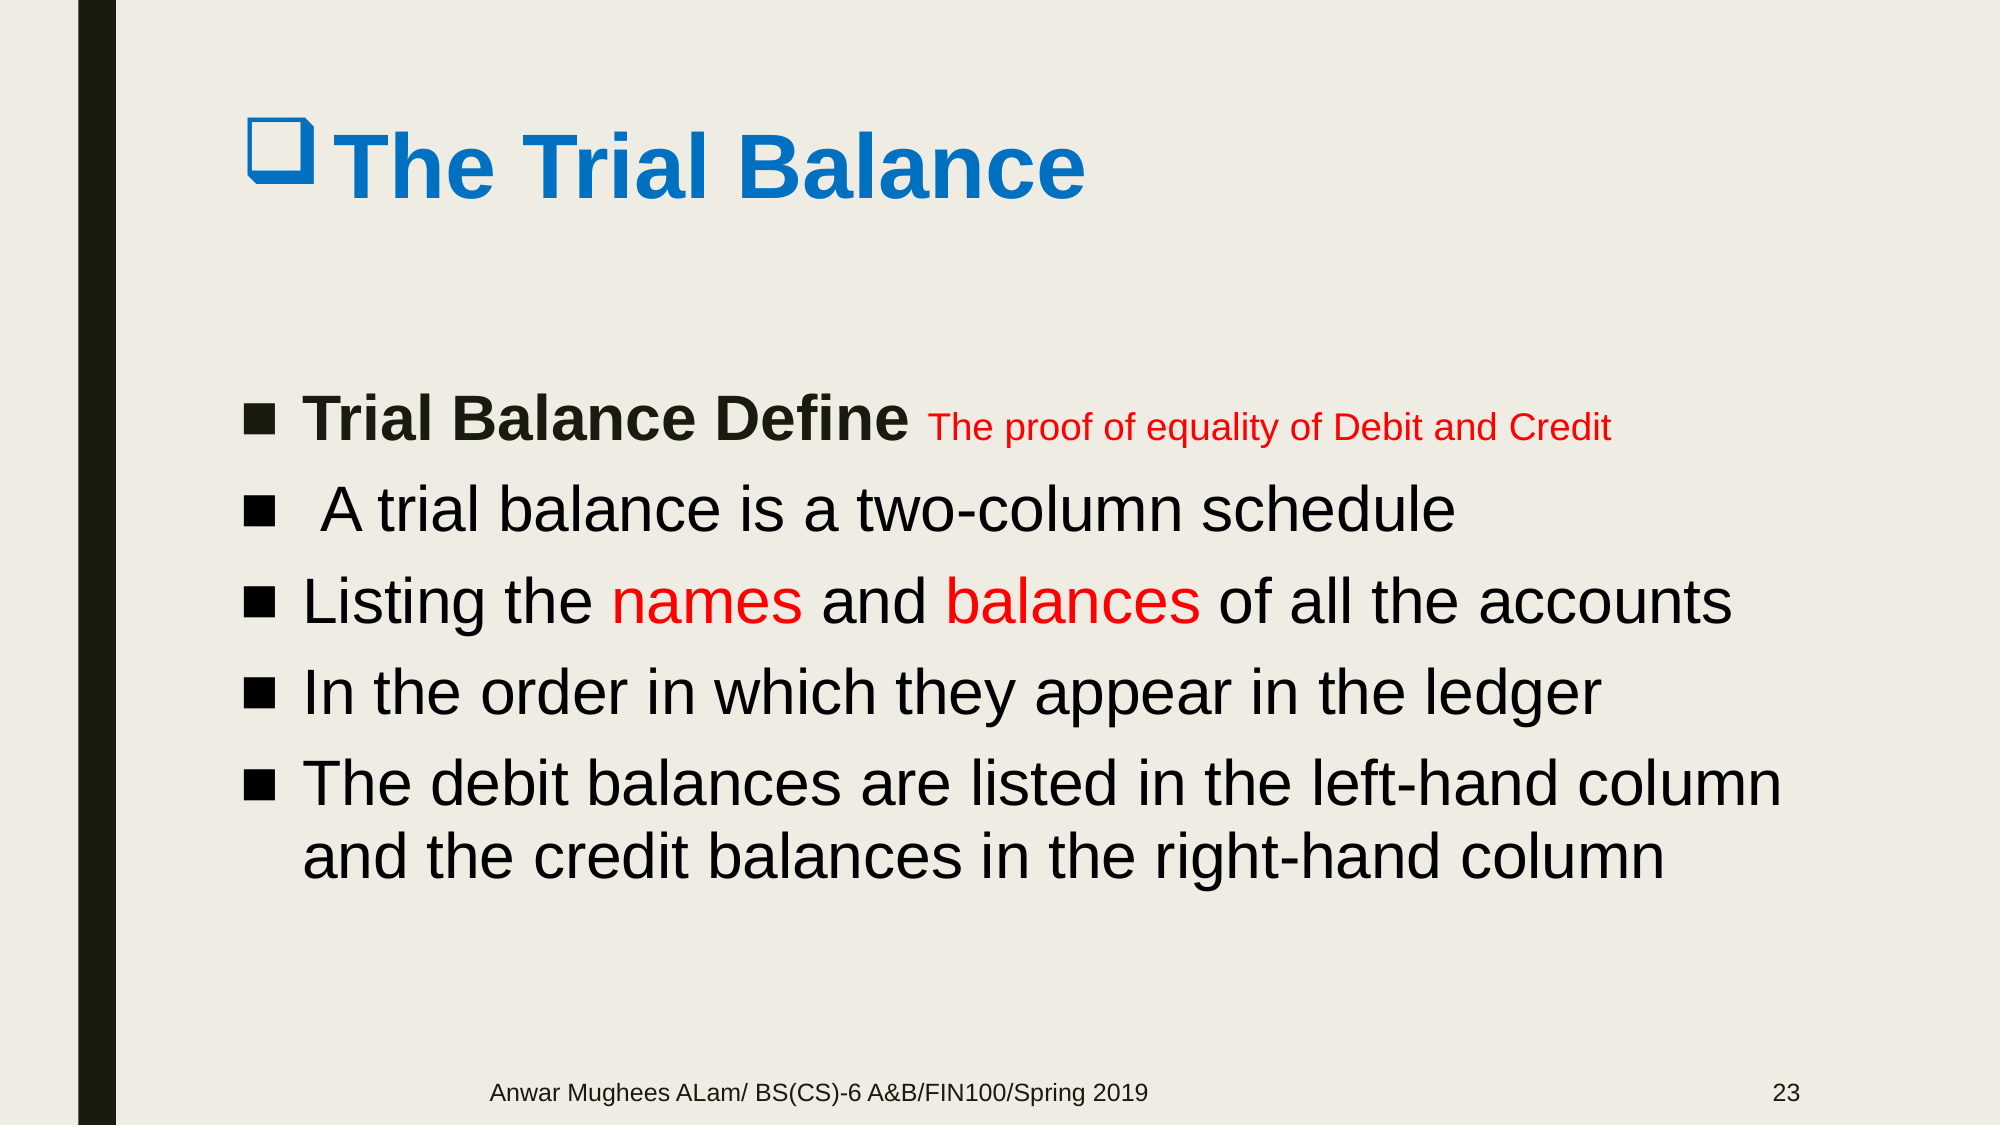

# The Trial Balance
Trial Balance Define The proof of equality of Debit and Credit
 A trial balance is a two-column schedule
Listing the names and balances of all the accounts
In the order in which they appear in the ledger
The debit balances are listed in the left-hand column and the credit balances in the right-hand column

Anwar Mughees ALam/ BS(CS)-6 A&B/FIN100/Spring 2019
23